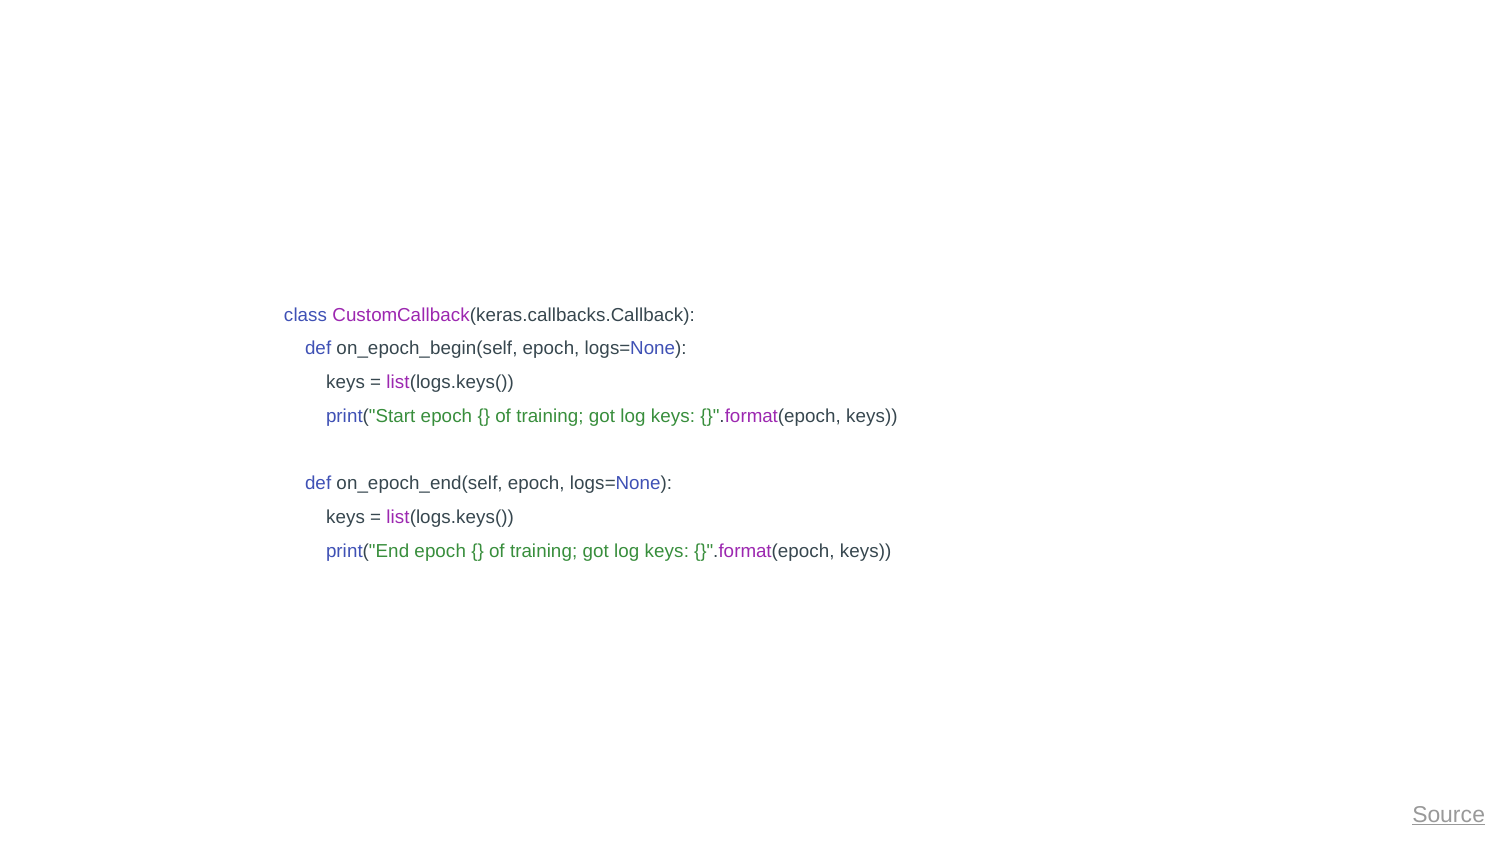

class CustomCallback(keras.callbacks.Callback):
    def on_epoch_begin(self, epoch, logs=None):
        keys = list(logs.keys())
        print("Start epoch {} of training; got log keys: {}".format(epoch, keys))

    def on_epoch_end(self, epoch, logs=None):
        keys = list(logs.keys())
        print("End epoch {} of training; got log keys: {}".format(epoch, keys))
Source